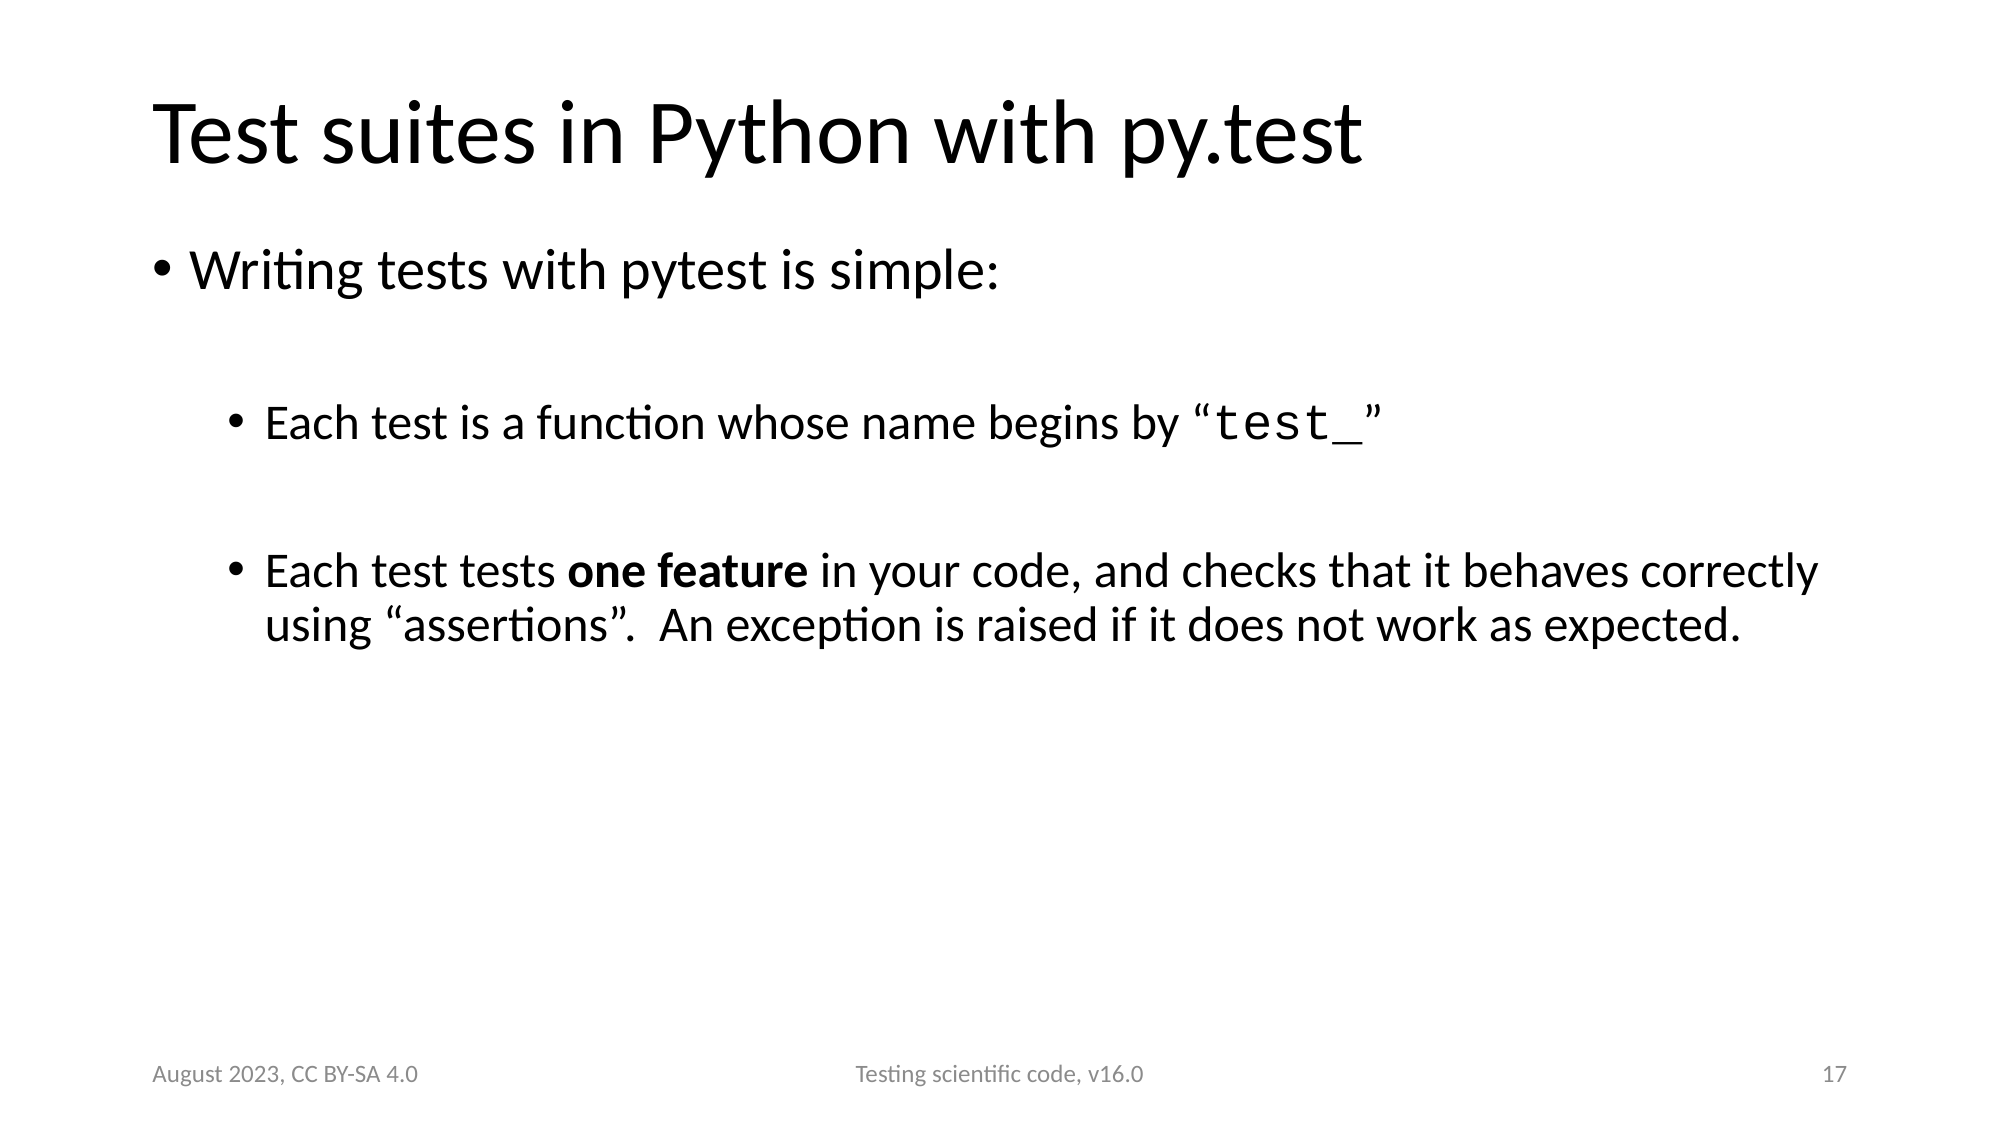

# Test suites in Python with py.test
Writing tests with pytest is simple:

Each test is a function whose name begins by “test_”

Each test tests one feature in your code, and checks that it behaves correctly using “assertions”.  An exception is raised if it does not work as expected.

August 2023, CC BY-SA 4.0
Testing scientific code, v16.0
17